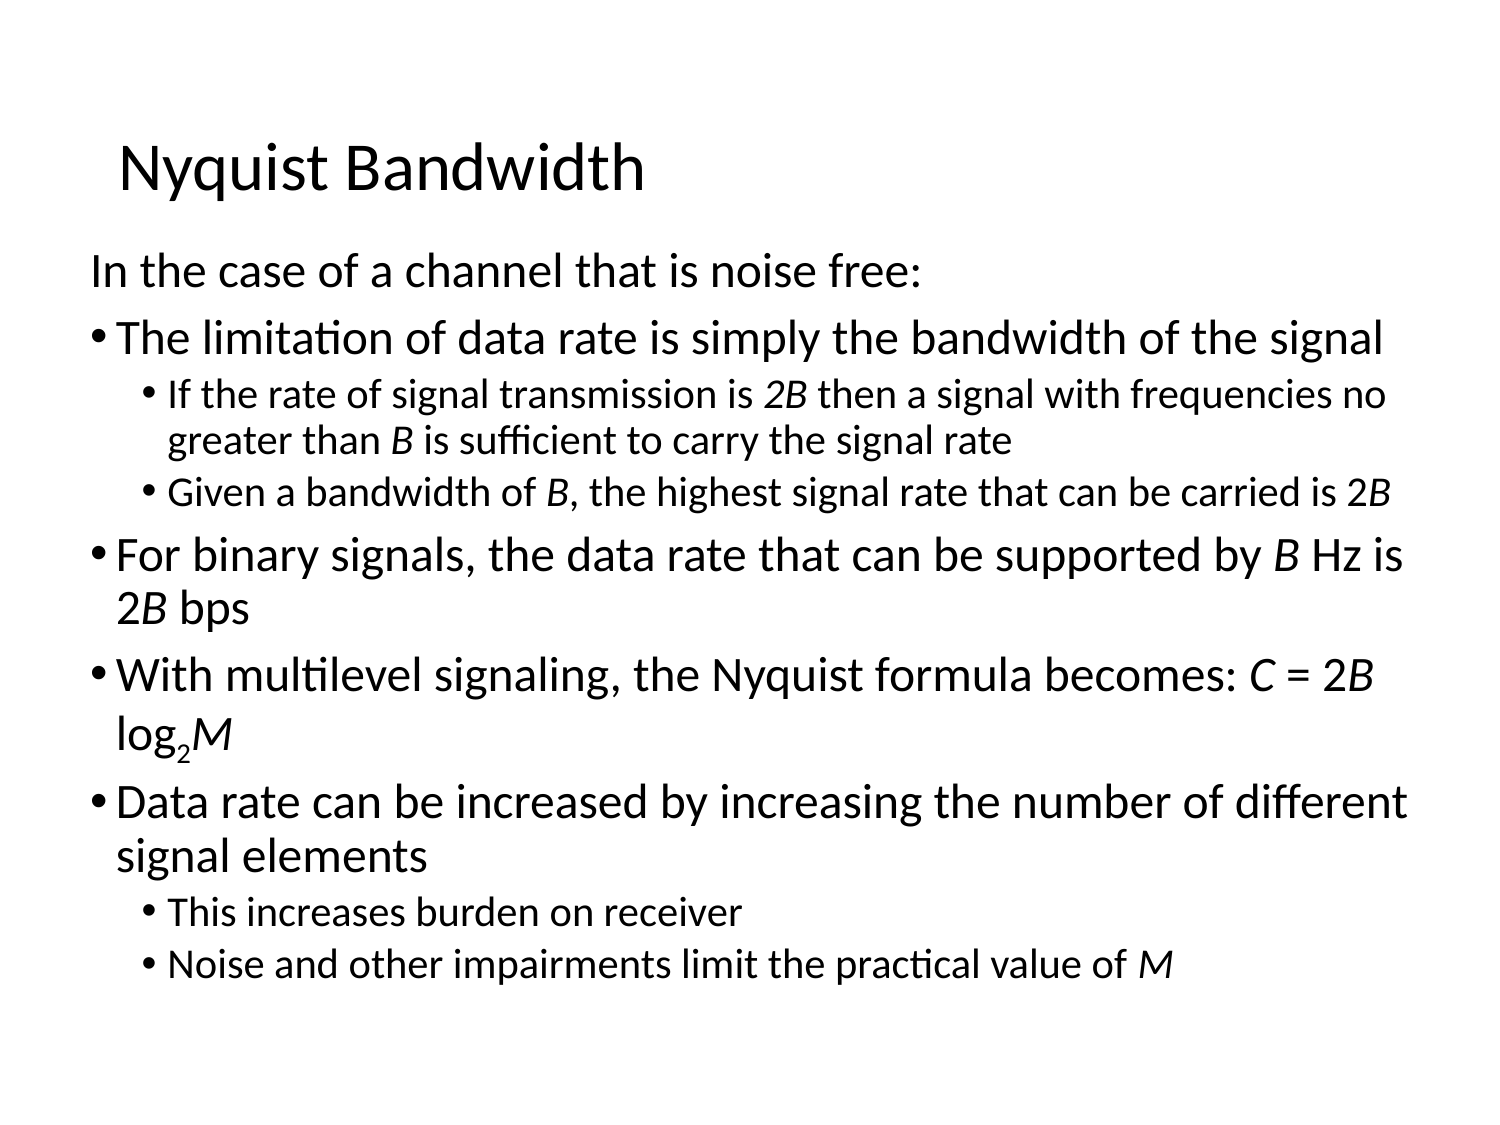

# Nyquist Bandwidth
In the case of a channel that is noise free:
The limitation of data rate is simply the bandwidth of the signal
If the rate of signal transmission is 2B then a signal with frequencies no greater than B is sufficient to carry the signal rate
Given a bandwidth of B, the highest signal rate that can be carried is 2B
For binary signals, the data rate that can be supported by B Hz is 2B bps
With multilevel signaling, the Nyquist formula becomes: C = 2B log2M
Data rate can be increased by increasing the number of different signal elements
This increases burden on receiver
Noise and other impairments limit the practical value of M